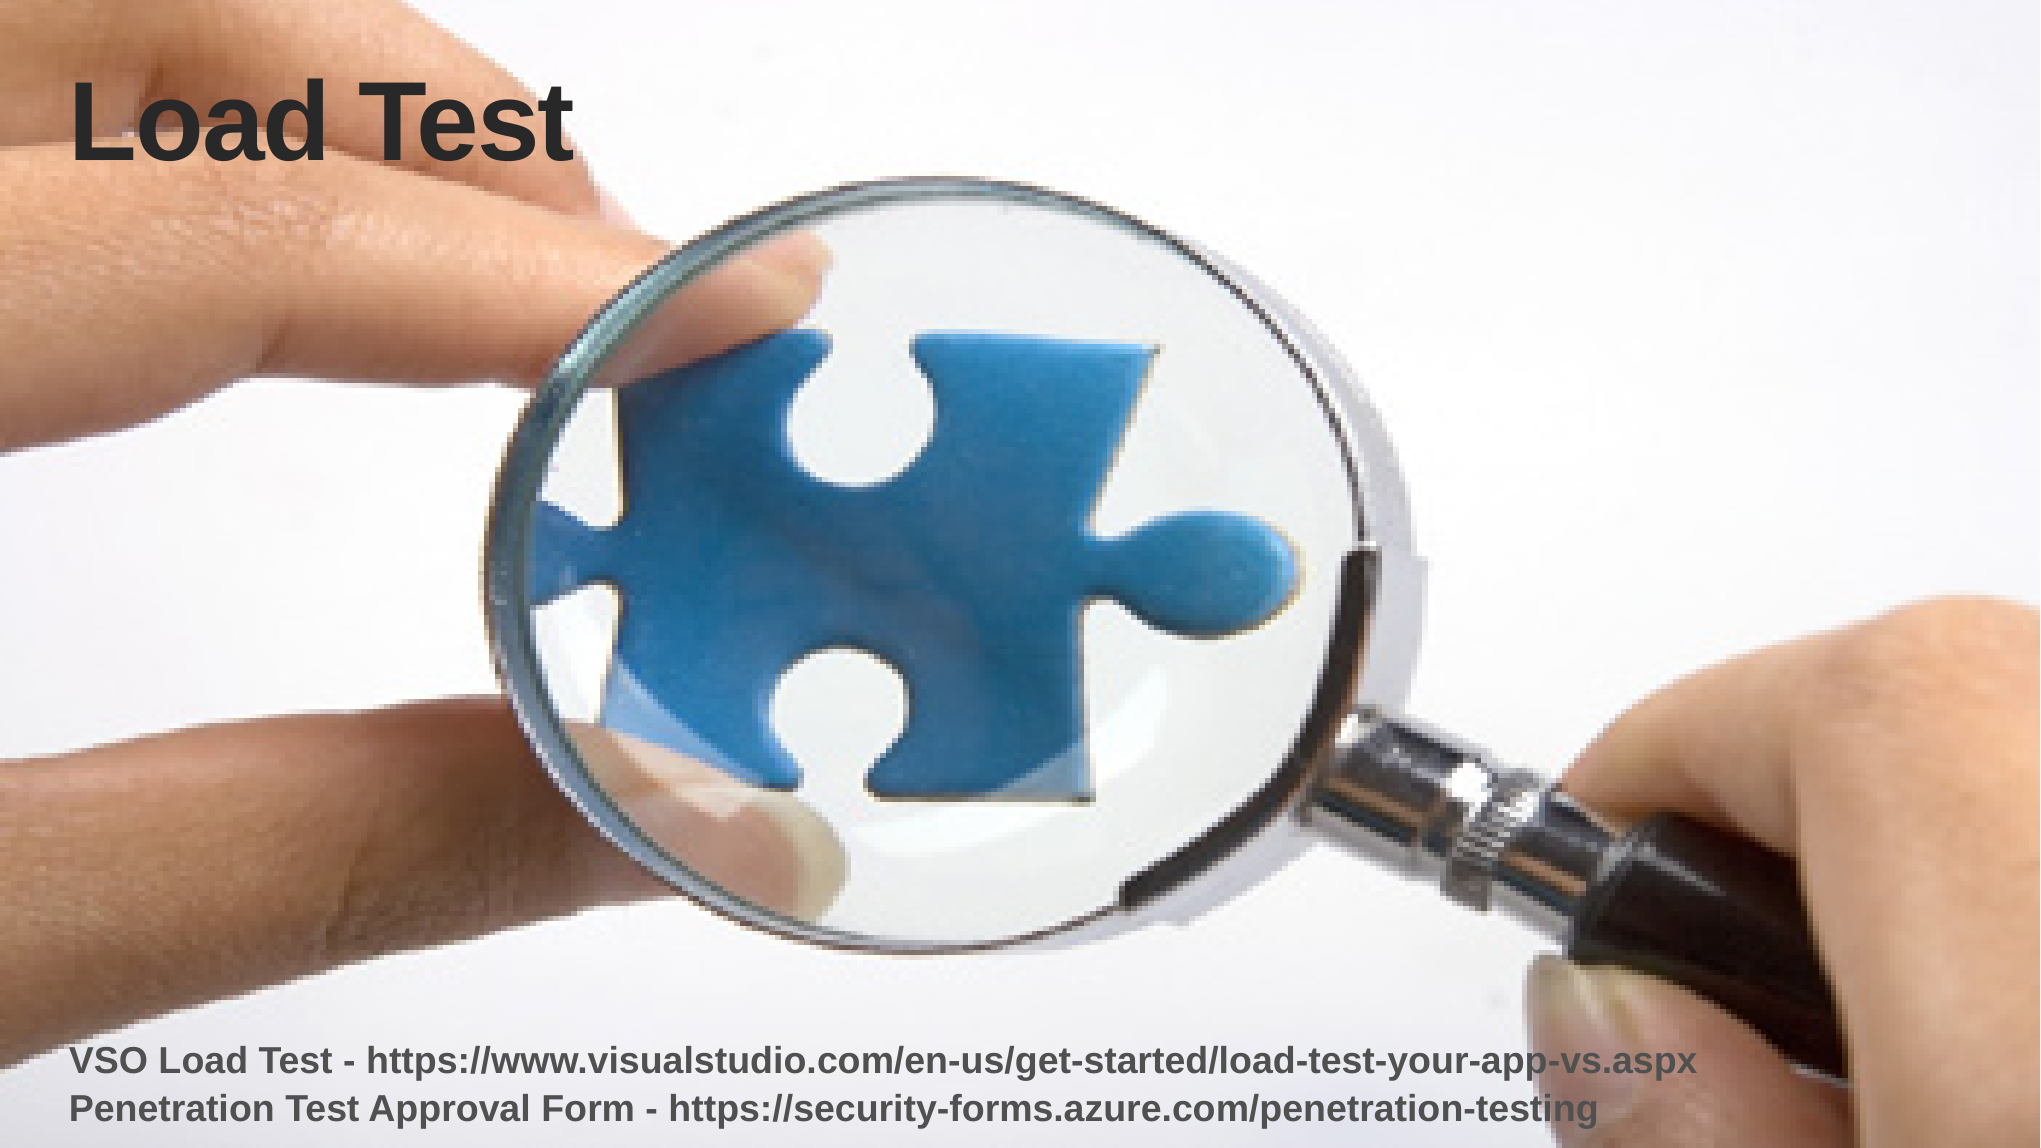

# Load Test

VSO Load Test - https://www.visualstudio.com/en-us/get-started/load-test-your-app-vs.aspx
Penetration Test Approval Form - https://security-forms.azure.com/penetration-testing